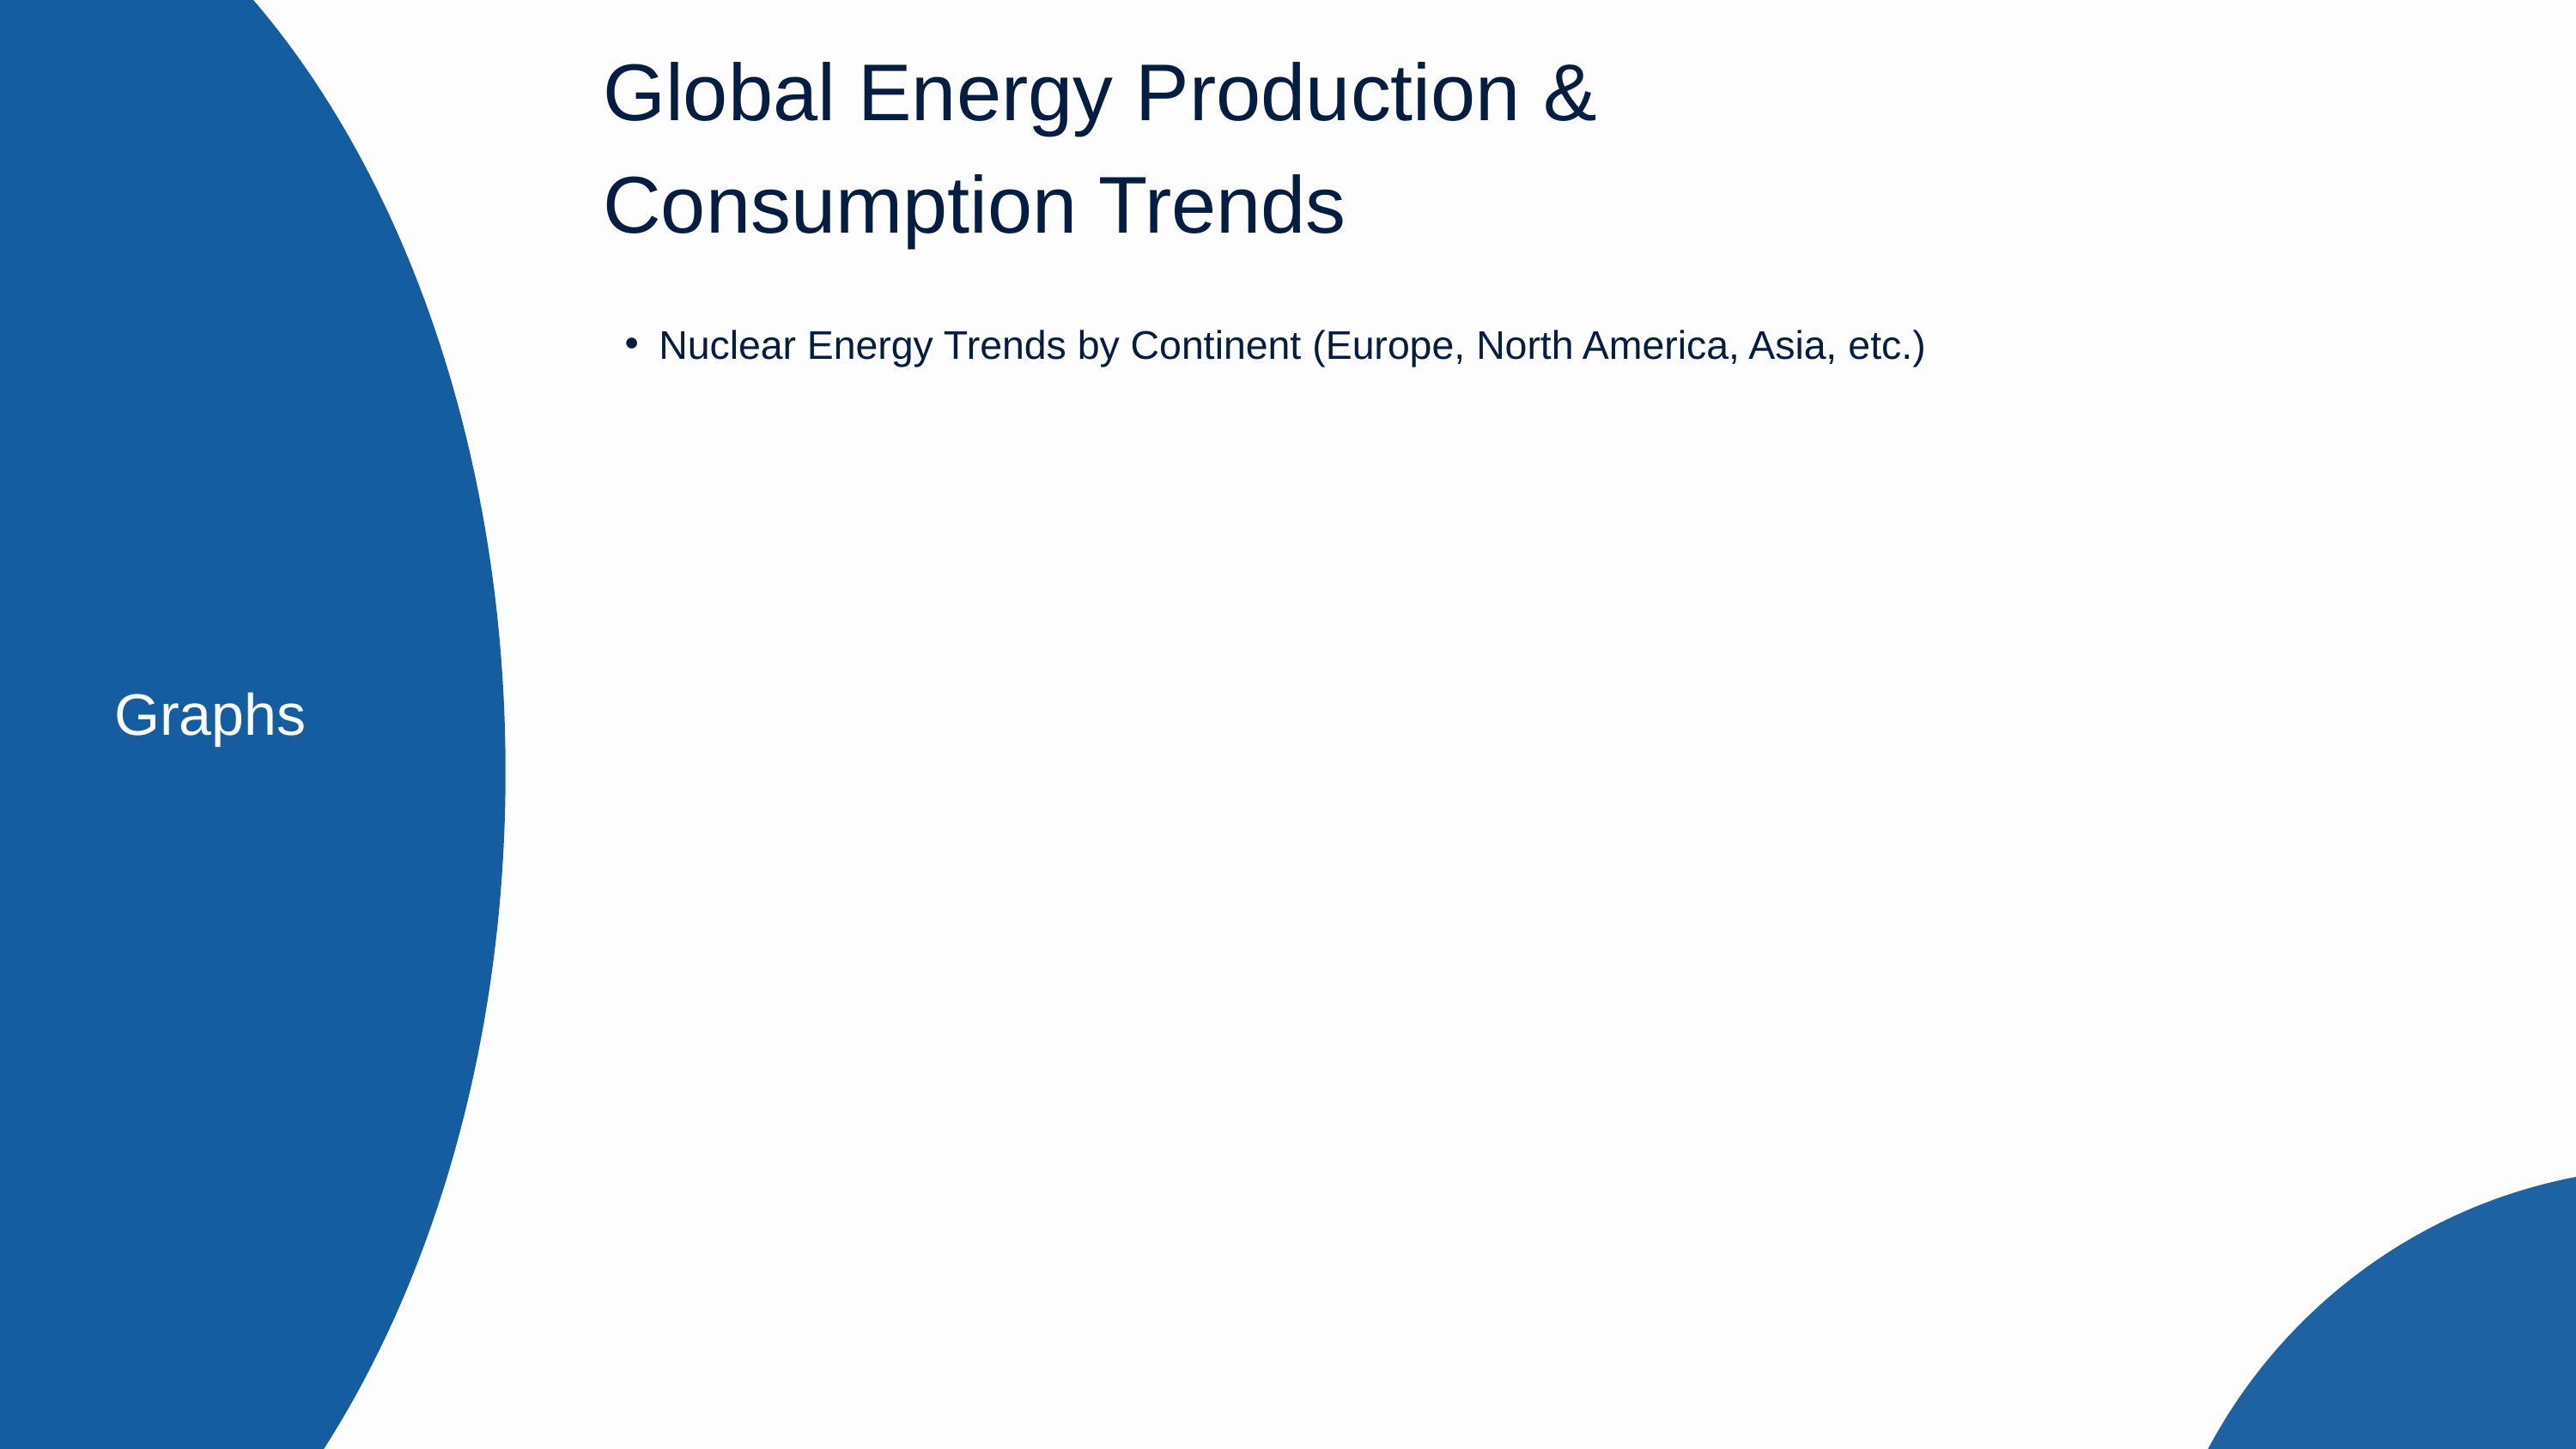

Global Energy Production & Consumption Trends
Nuclear Energy Trends by Continent (Europe, North America, Asia, etc.)

Graphs
Customer Acquisition Cost
Customer Satisfaction